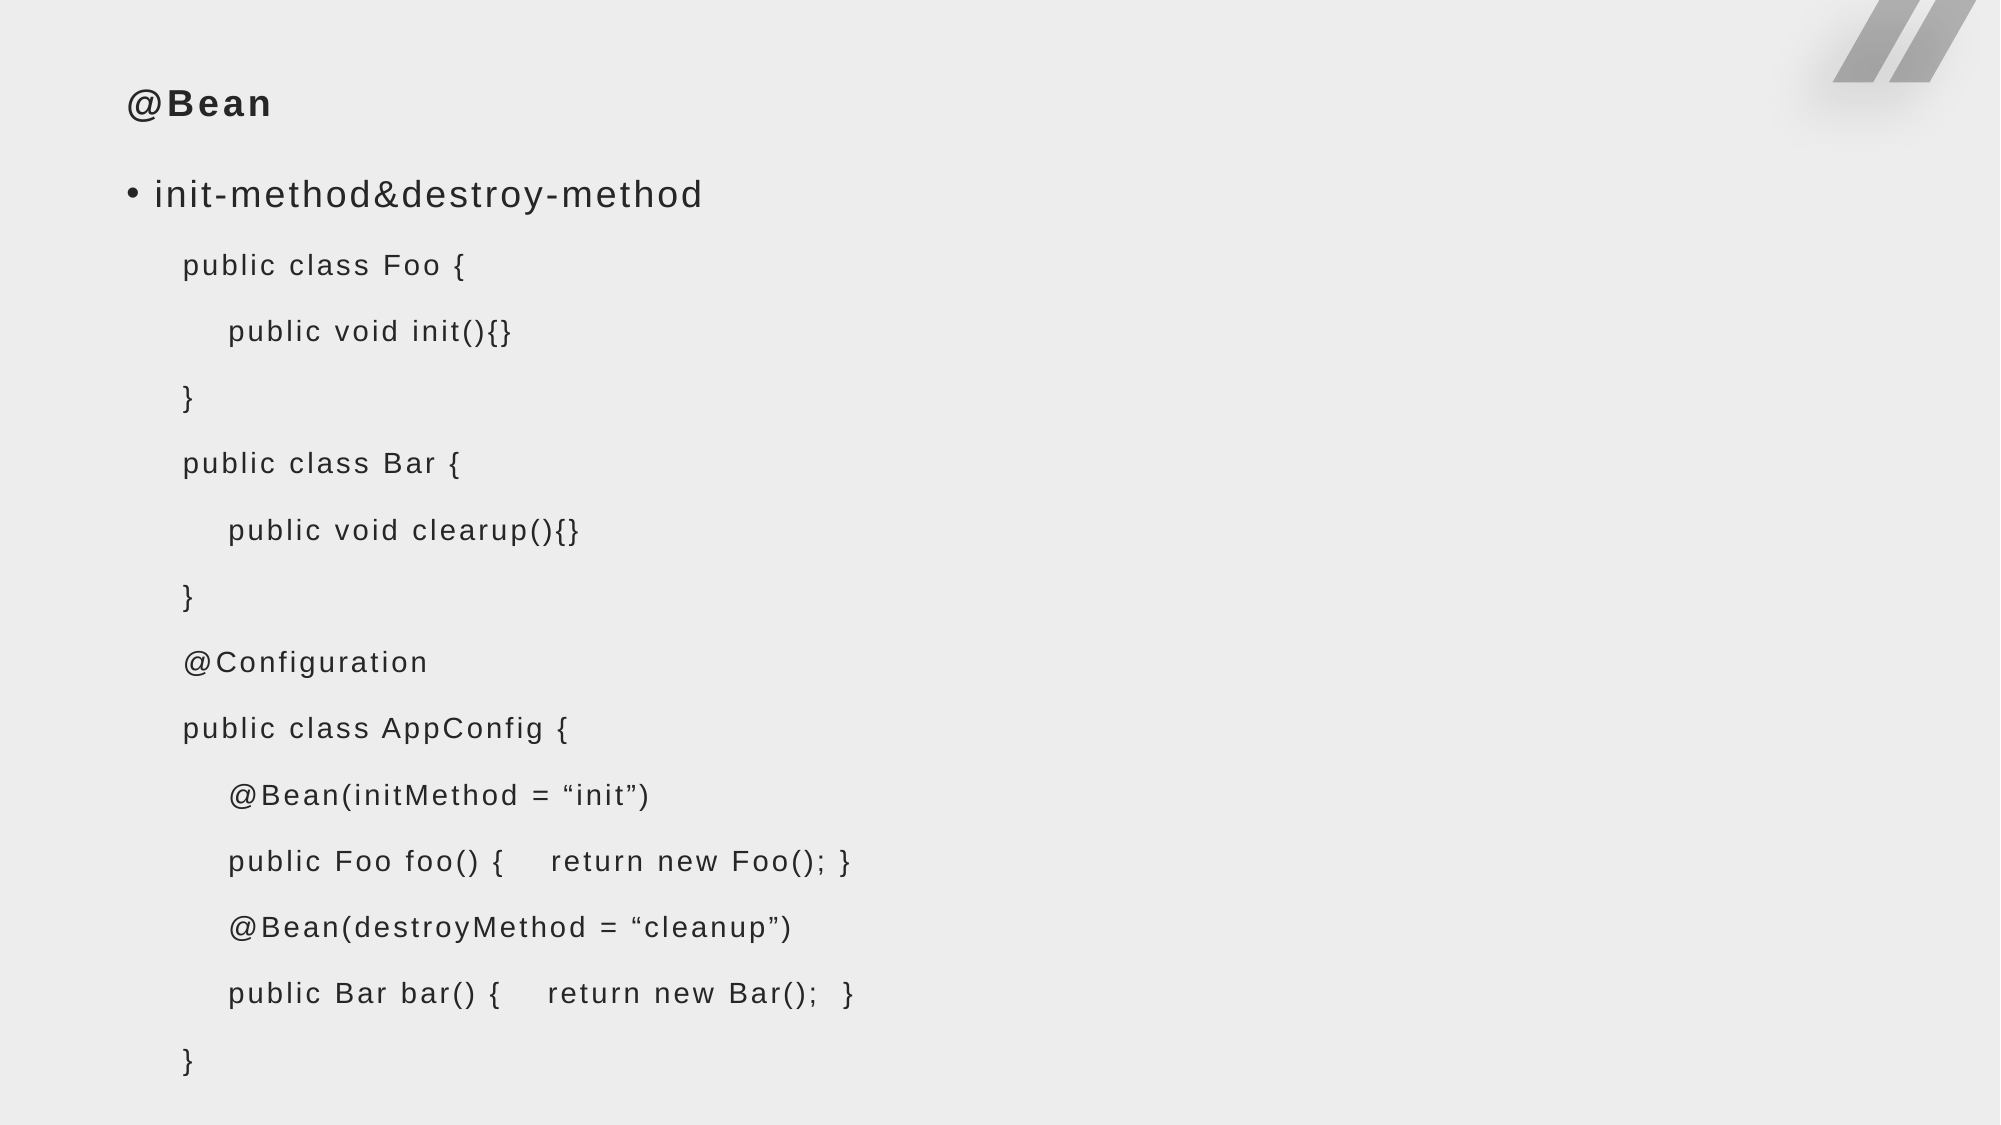

# @Bean
init-method&destroy-method
public class Foo {
    public void init(){}
}
public class Bar {
    public void clearup(){}
}
@Configuration
public class AppConfig {
    @Bean(initMethod = “init”)
    public Foo foo() {    return new Foo(); }
    @Bean(destroyMethod = “cleanup”)
    public Bar bar() {    return new Bar();  }
}